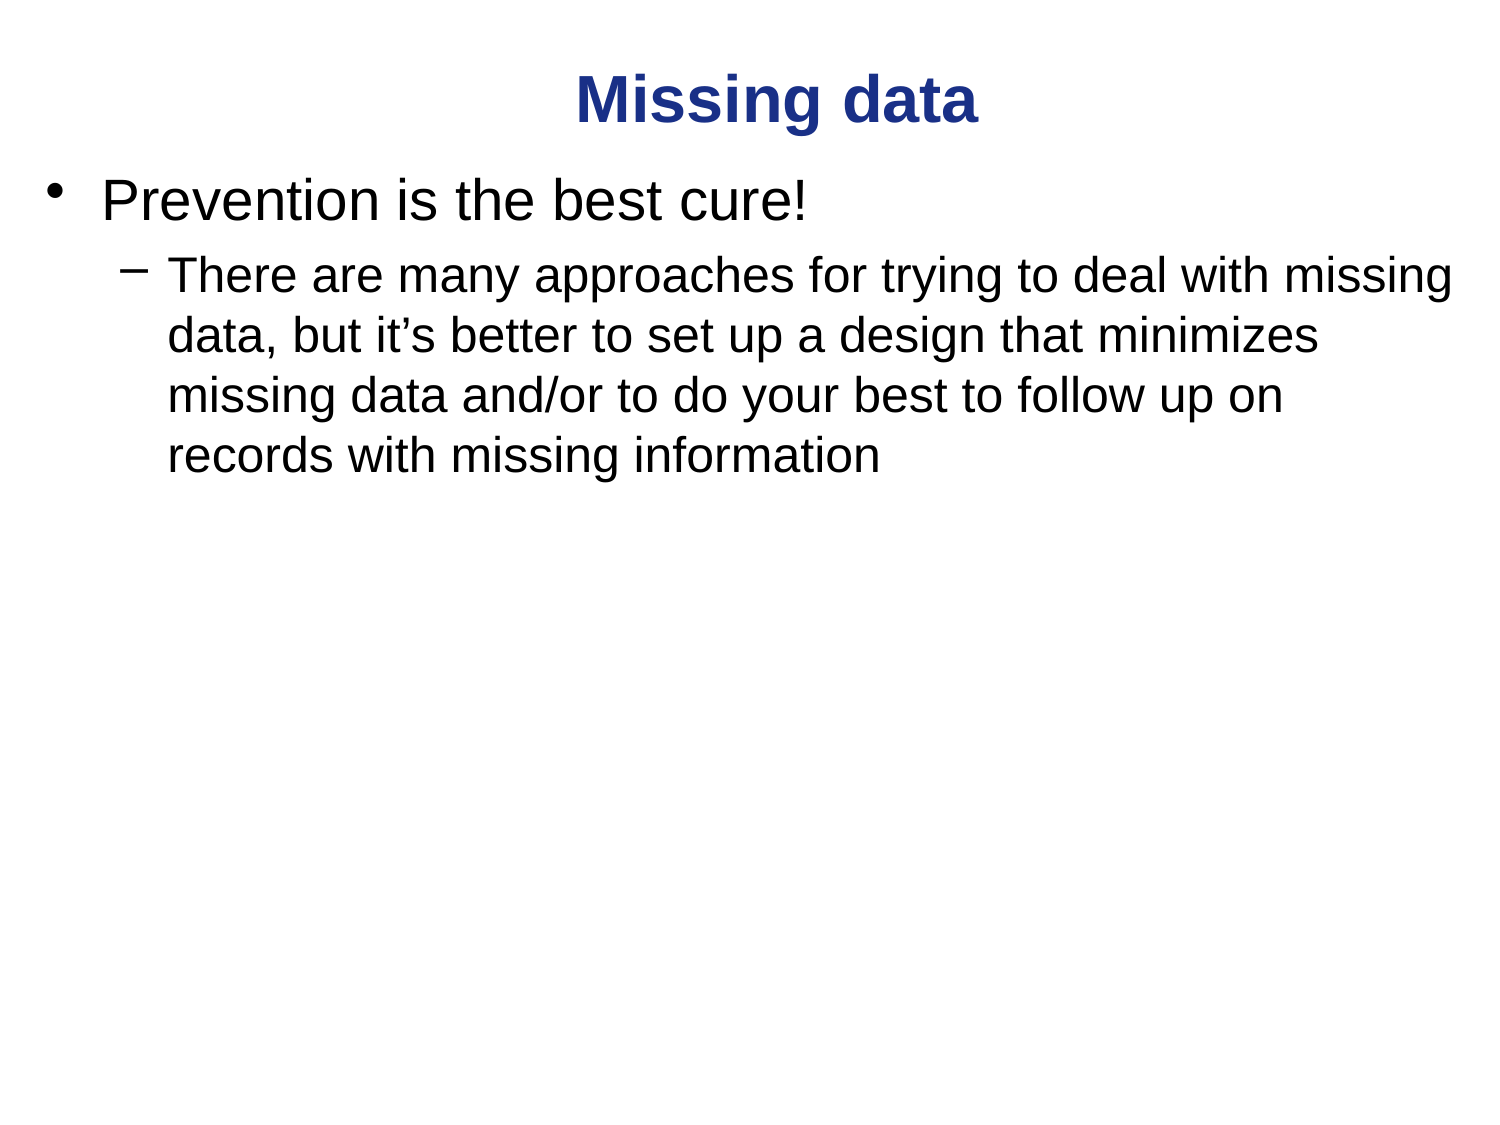

# Missing data
Prevention is the best cure!
There are many approaches for trying to deal with missing data, but it’s better to set up a design that minimizes missing data and/or to do your best to follow up on records with missing information